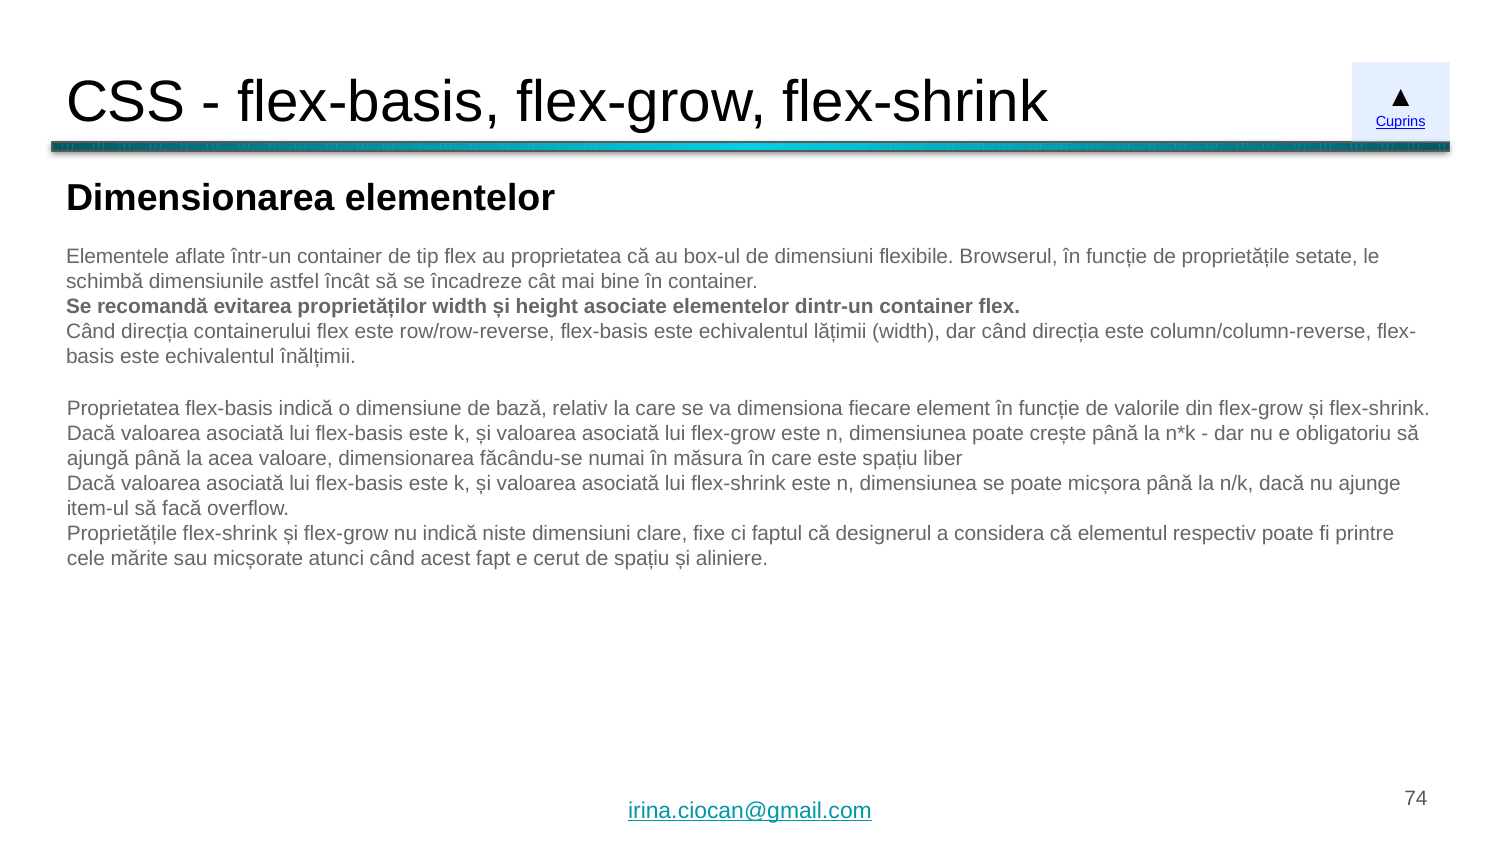

# CSS - flex-basis, flex-grow, flex-shrink
▲
Cuprins

Dimensionarea elementelor

Elementele aflate într-un container de tip flex au proprietatea că au box-ul de dimensiuni flexibile. Browserul, în funcție de proprietățile setate, le schimbă dimensiunile astfel încât să se încadreze cât mai bine în container.
Se recomandă evitarea proprietăților width și height asociate elementelor dintr-un container flex.
Când direcția containerului flex este row/row-reverse, flex-basis este echivalentul lățimii (width), dar când direcția este column/column-reverse, flex-basis este echivalentul înălțimii.
Proprietatea flex-basis indică o dimensiune de bază, relativ la care se va dimensiona fiecare element în funcție de valorile din flex-grow și flex-shrink.
Dacă valoarea asociată lui flex-basis este k, și valoarea asociată lui flex-grow este n, dimensiunea poate crește până la n*k - dar nu e obligatoriu să ajungă până la acea valoare, dimensionarea făcându-se numai în măsura în care este spațiu liber
Dacă valoarea asociată lui flex-basis este k, și valoarea asociată lui flex-shrink este n, dimensiunea se poate micșora până la n/k, dacă nu ajunge item-ul să facă overflow.
Proprietățile flex-shrink și flex-grow nu indică niste dimensiuni clare, fixe ci faptul că designerul a considera că elementul respectiv poate fi printre cele mărite sau micșorate atunci când acest fapt e cerut de spațiu și aliniere.
74
irina.ciocan@gmail.com